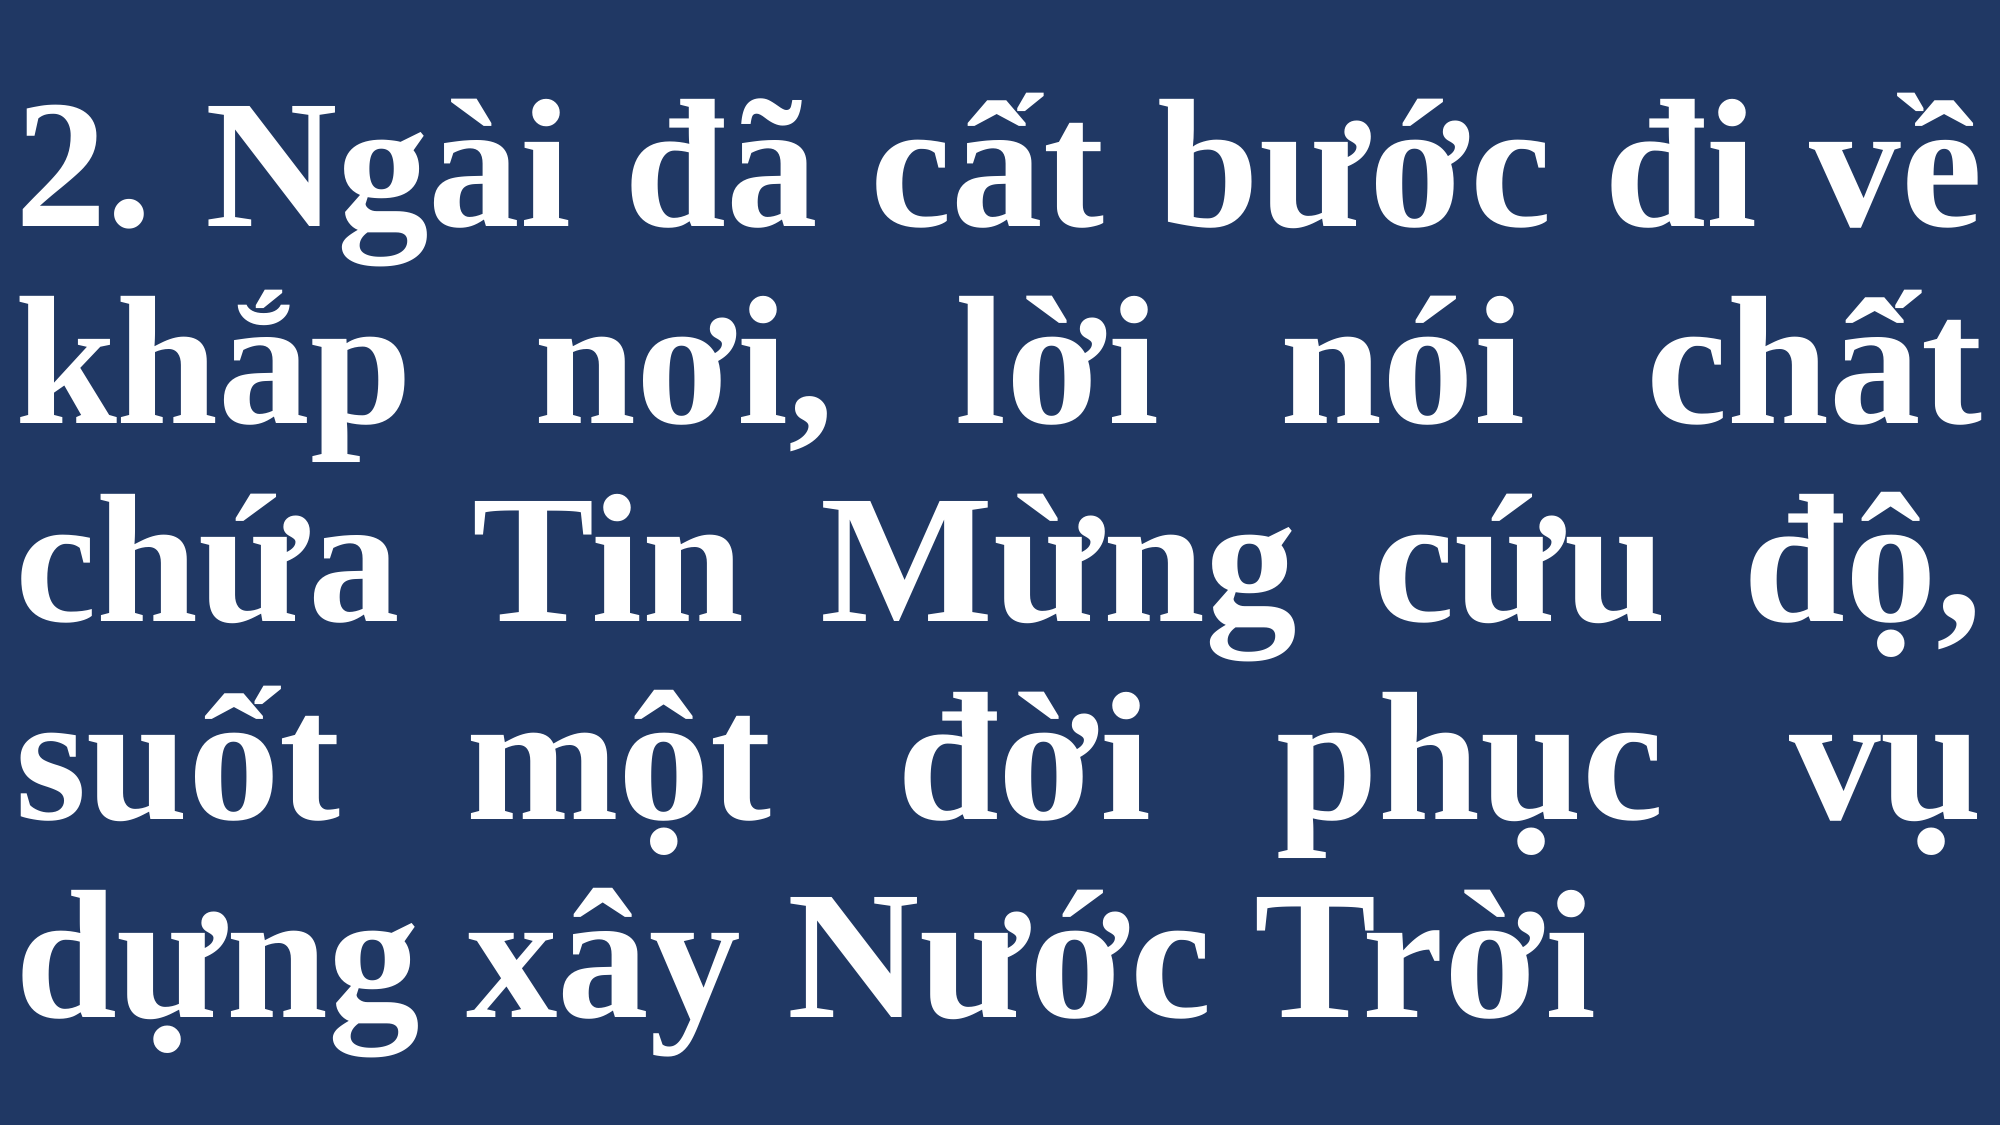

# 2. Ngài đã cất bước đi về khắp nơi, lời nói chất chứa Tin Mừng cứu độ, suốt một đời phục vụ dựng xây Nước Trời